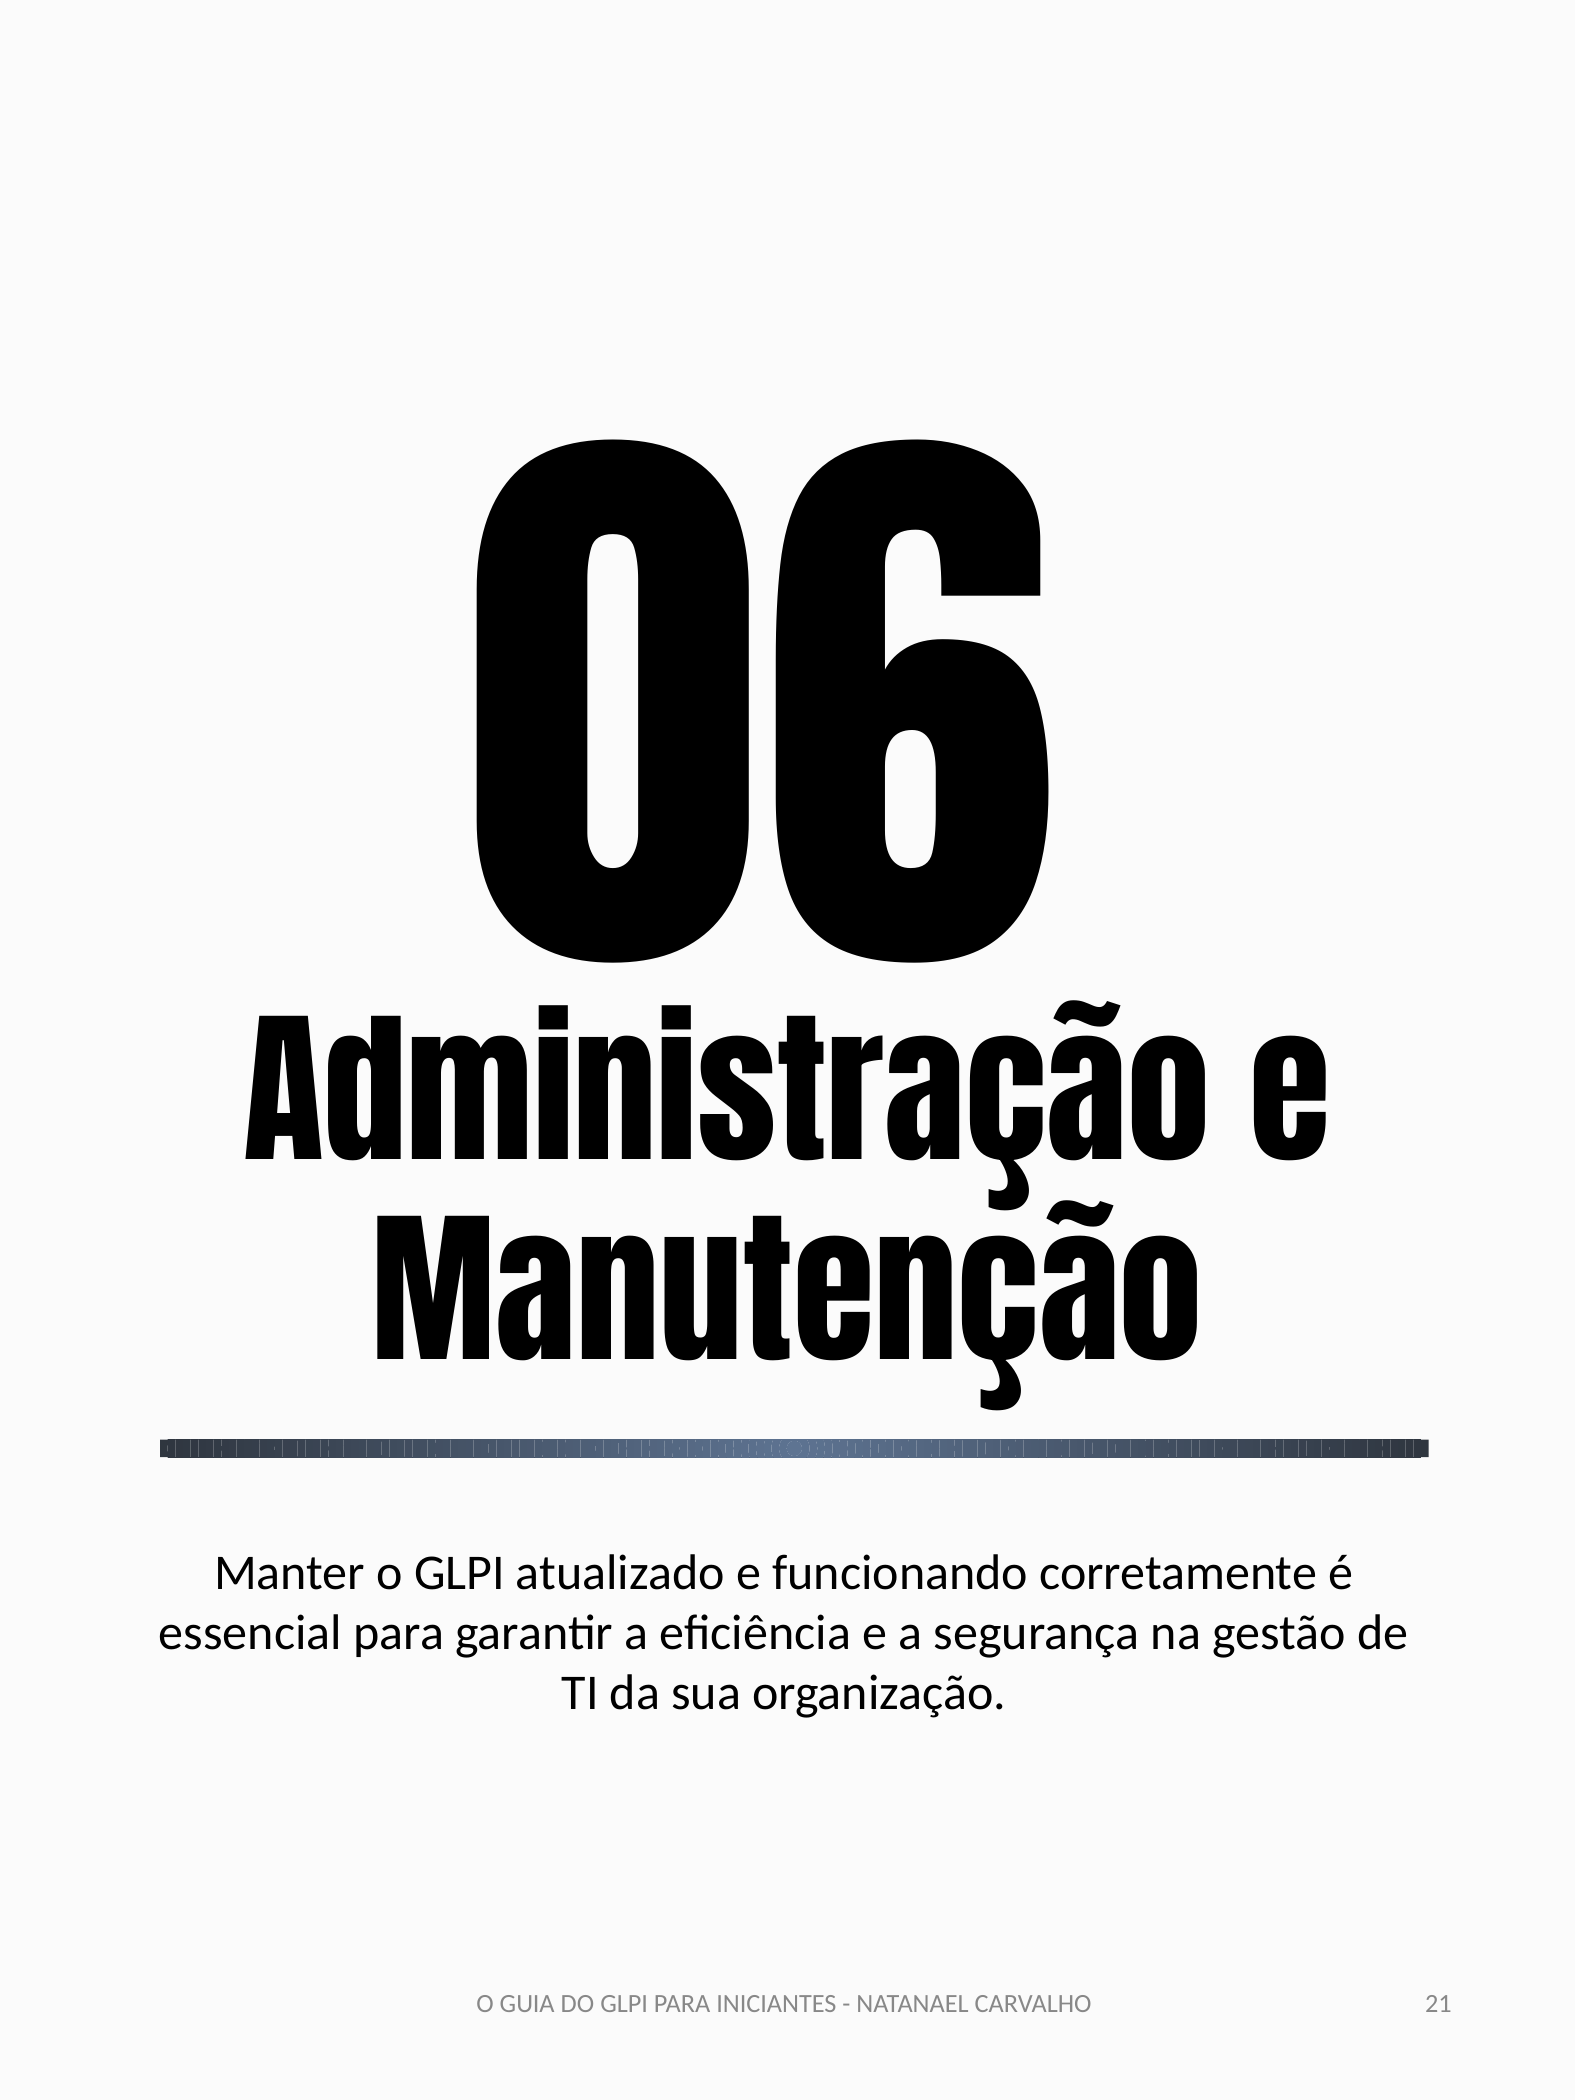

06
Administração e Manutenção

Manter o GLPI atualizado e funcionando corretamente é essencial para garantir a eficiência e a segurança na gestão de TI da sua organização.
21
O GUIA DO GLPI PARA INICIANTES - NATANAEL CARVALHO